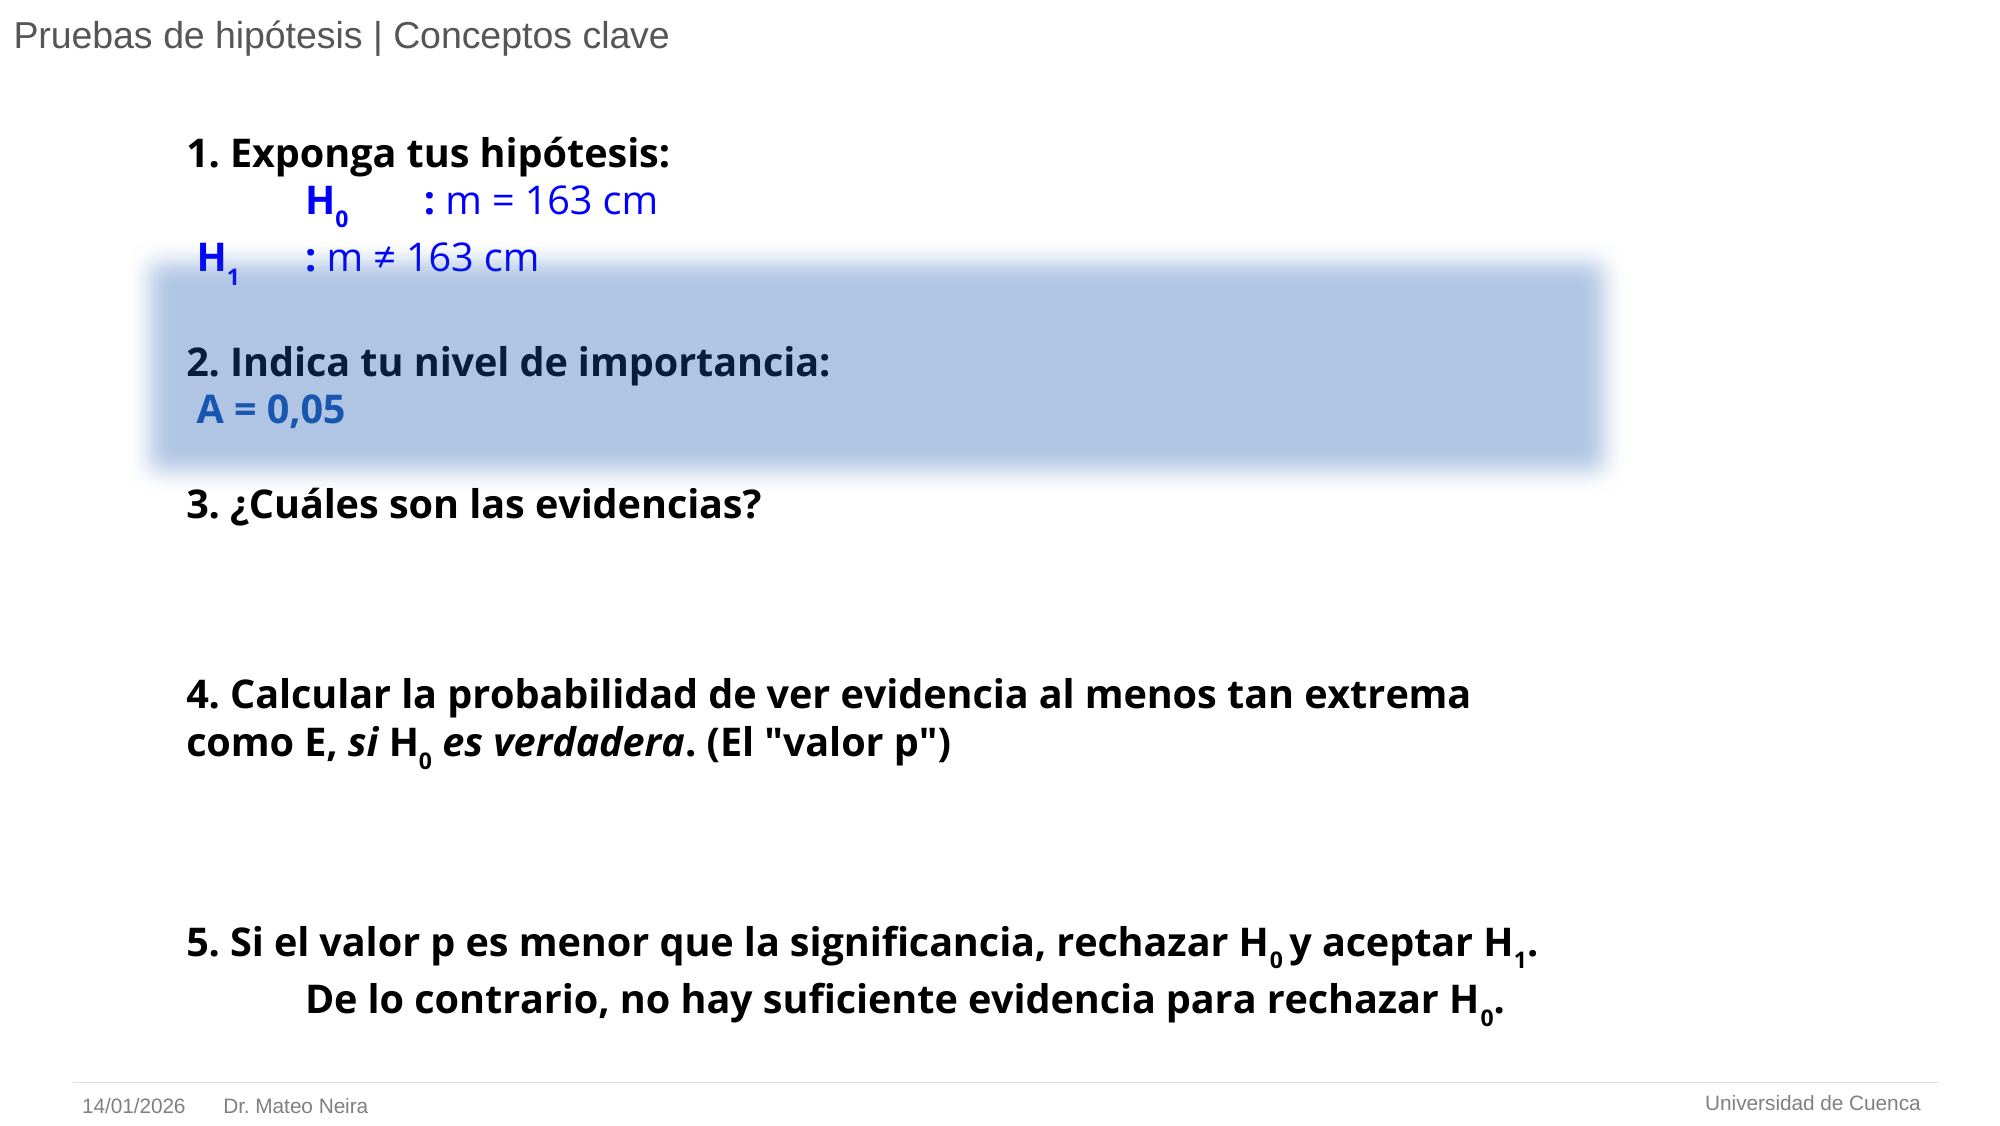

# Pruebas de hipótesis | Conceptos clave
1. Exponga tus hipótesis:
	H0 	: m = 163 cm
 H1 	: m ≠ 163 cm

2. Indica tu nivel de importancia:
 A = 0,05

3. ¿Cuáles son las evidencias?
	E : Media muestral de 100 observaciones: 165,2 cm
(Desviación estándar de la media muestral: 6 / √100 = 0,6 cm)

4. Calcular la probabilidad de ver evidencia al menos tan extrema como E, si H0 es verdadera. (El "valor p")
Encontrar probabilidad de ver una media muestral de al menos 165,2 cm
	OR de como mucho 160,8 cm.

5. Si el valor p es menor que la significancia, rechazar H0 y aceptar H1. 	De lo contrario, no hay suficiente evidencia para rechazar H0.